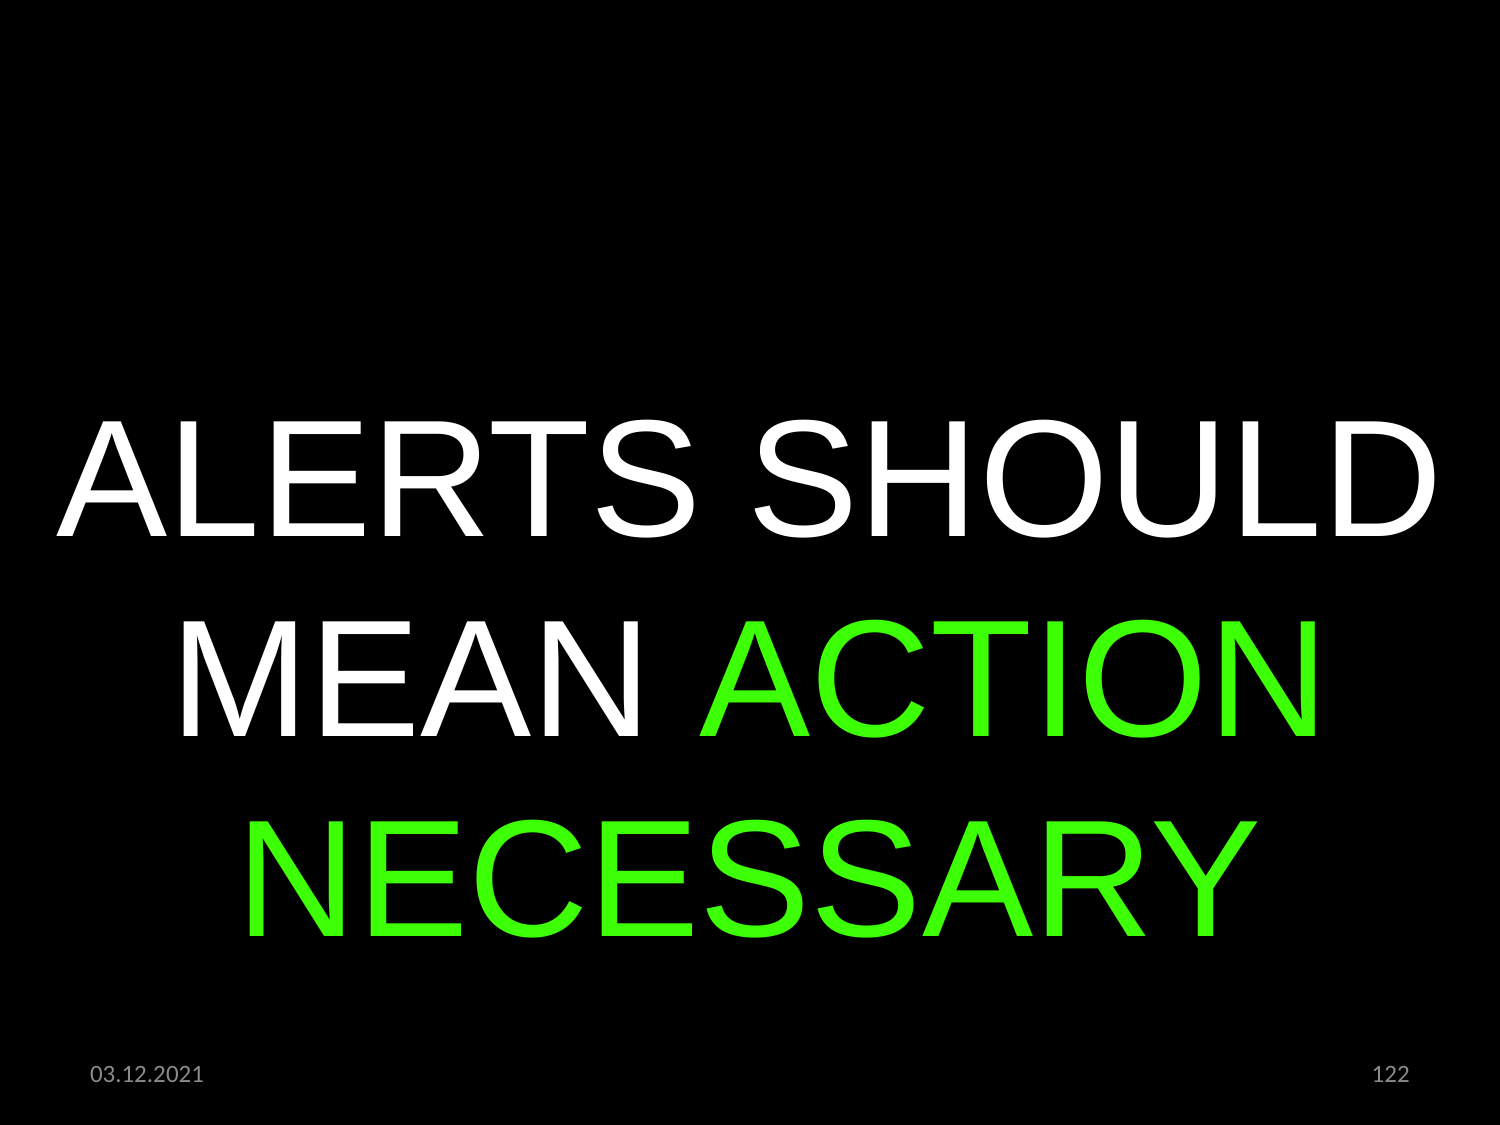

ALERTS SHOULD MEAN ACTION NECESSARY
03.12.2021
122